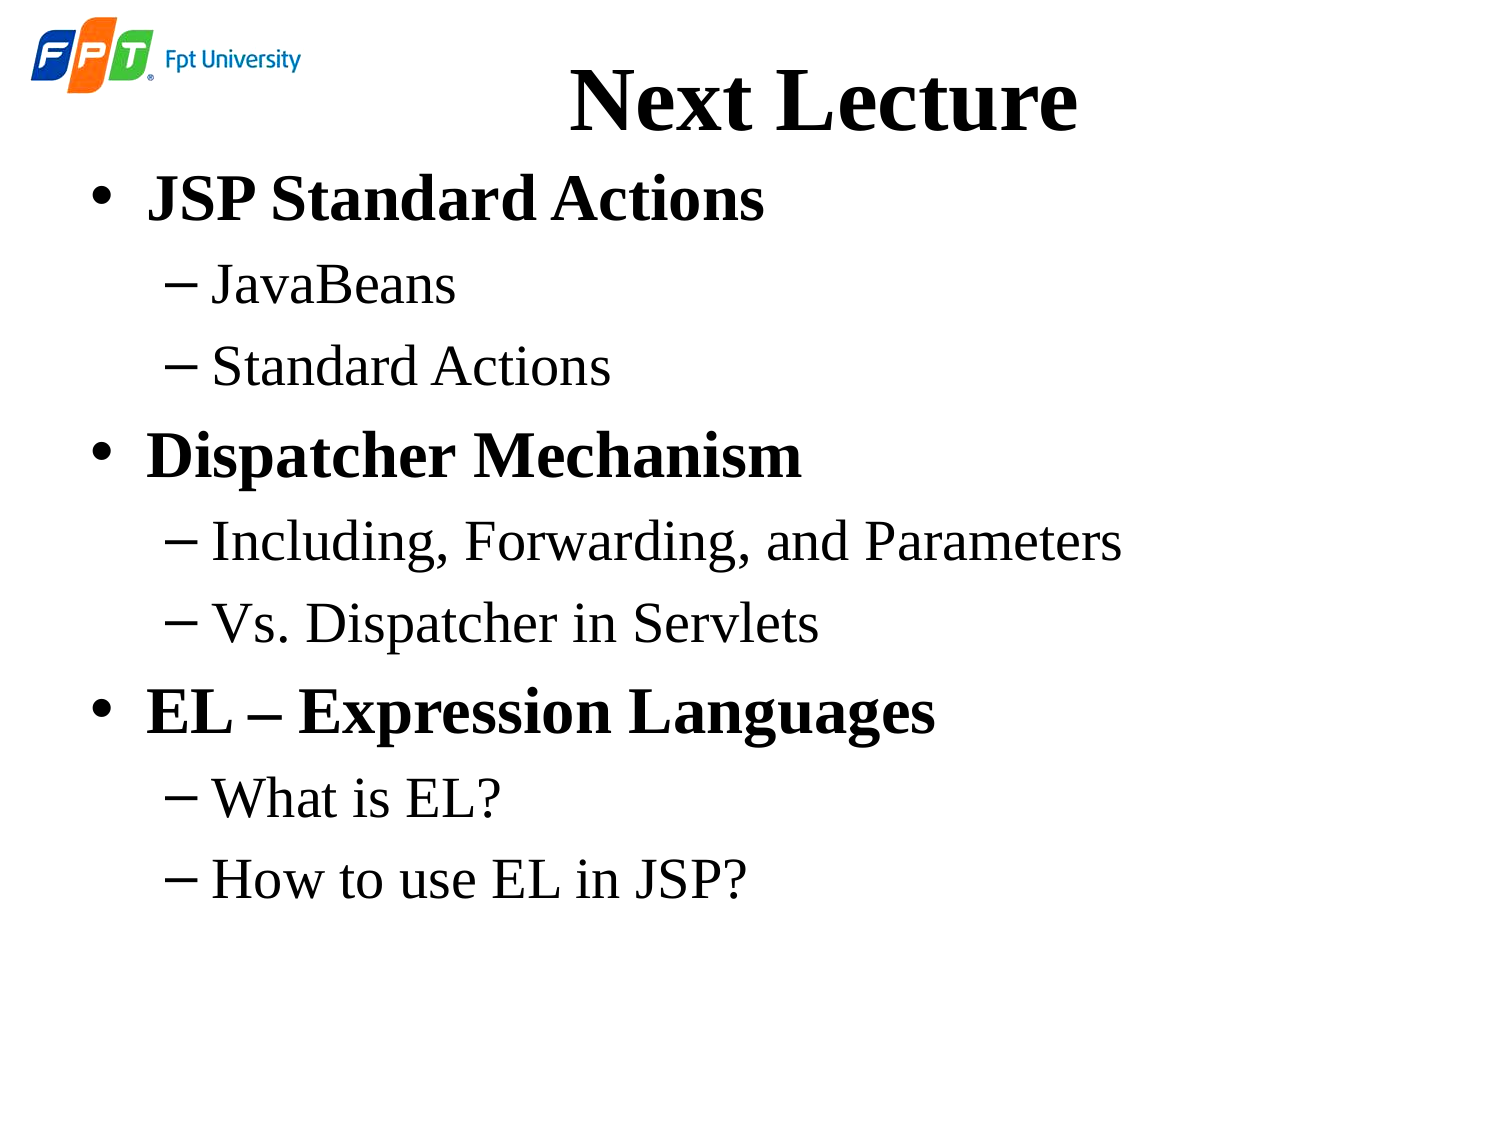

Next Lecture
JSP Standard Actions
JavaBeans
Standard Actions
Dispatcher Mechanism
Including, Forwarding, and Parameters
Vs. Dispatcher in Servlets
EL – Expression Languages
What is EL?
How to use EL in JSP?